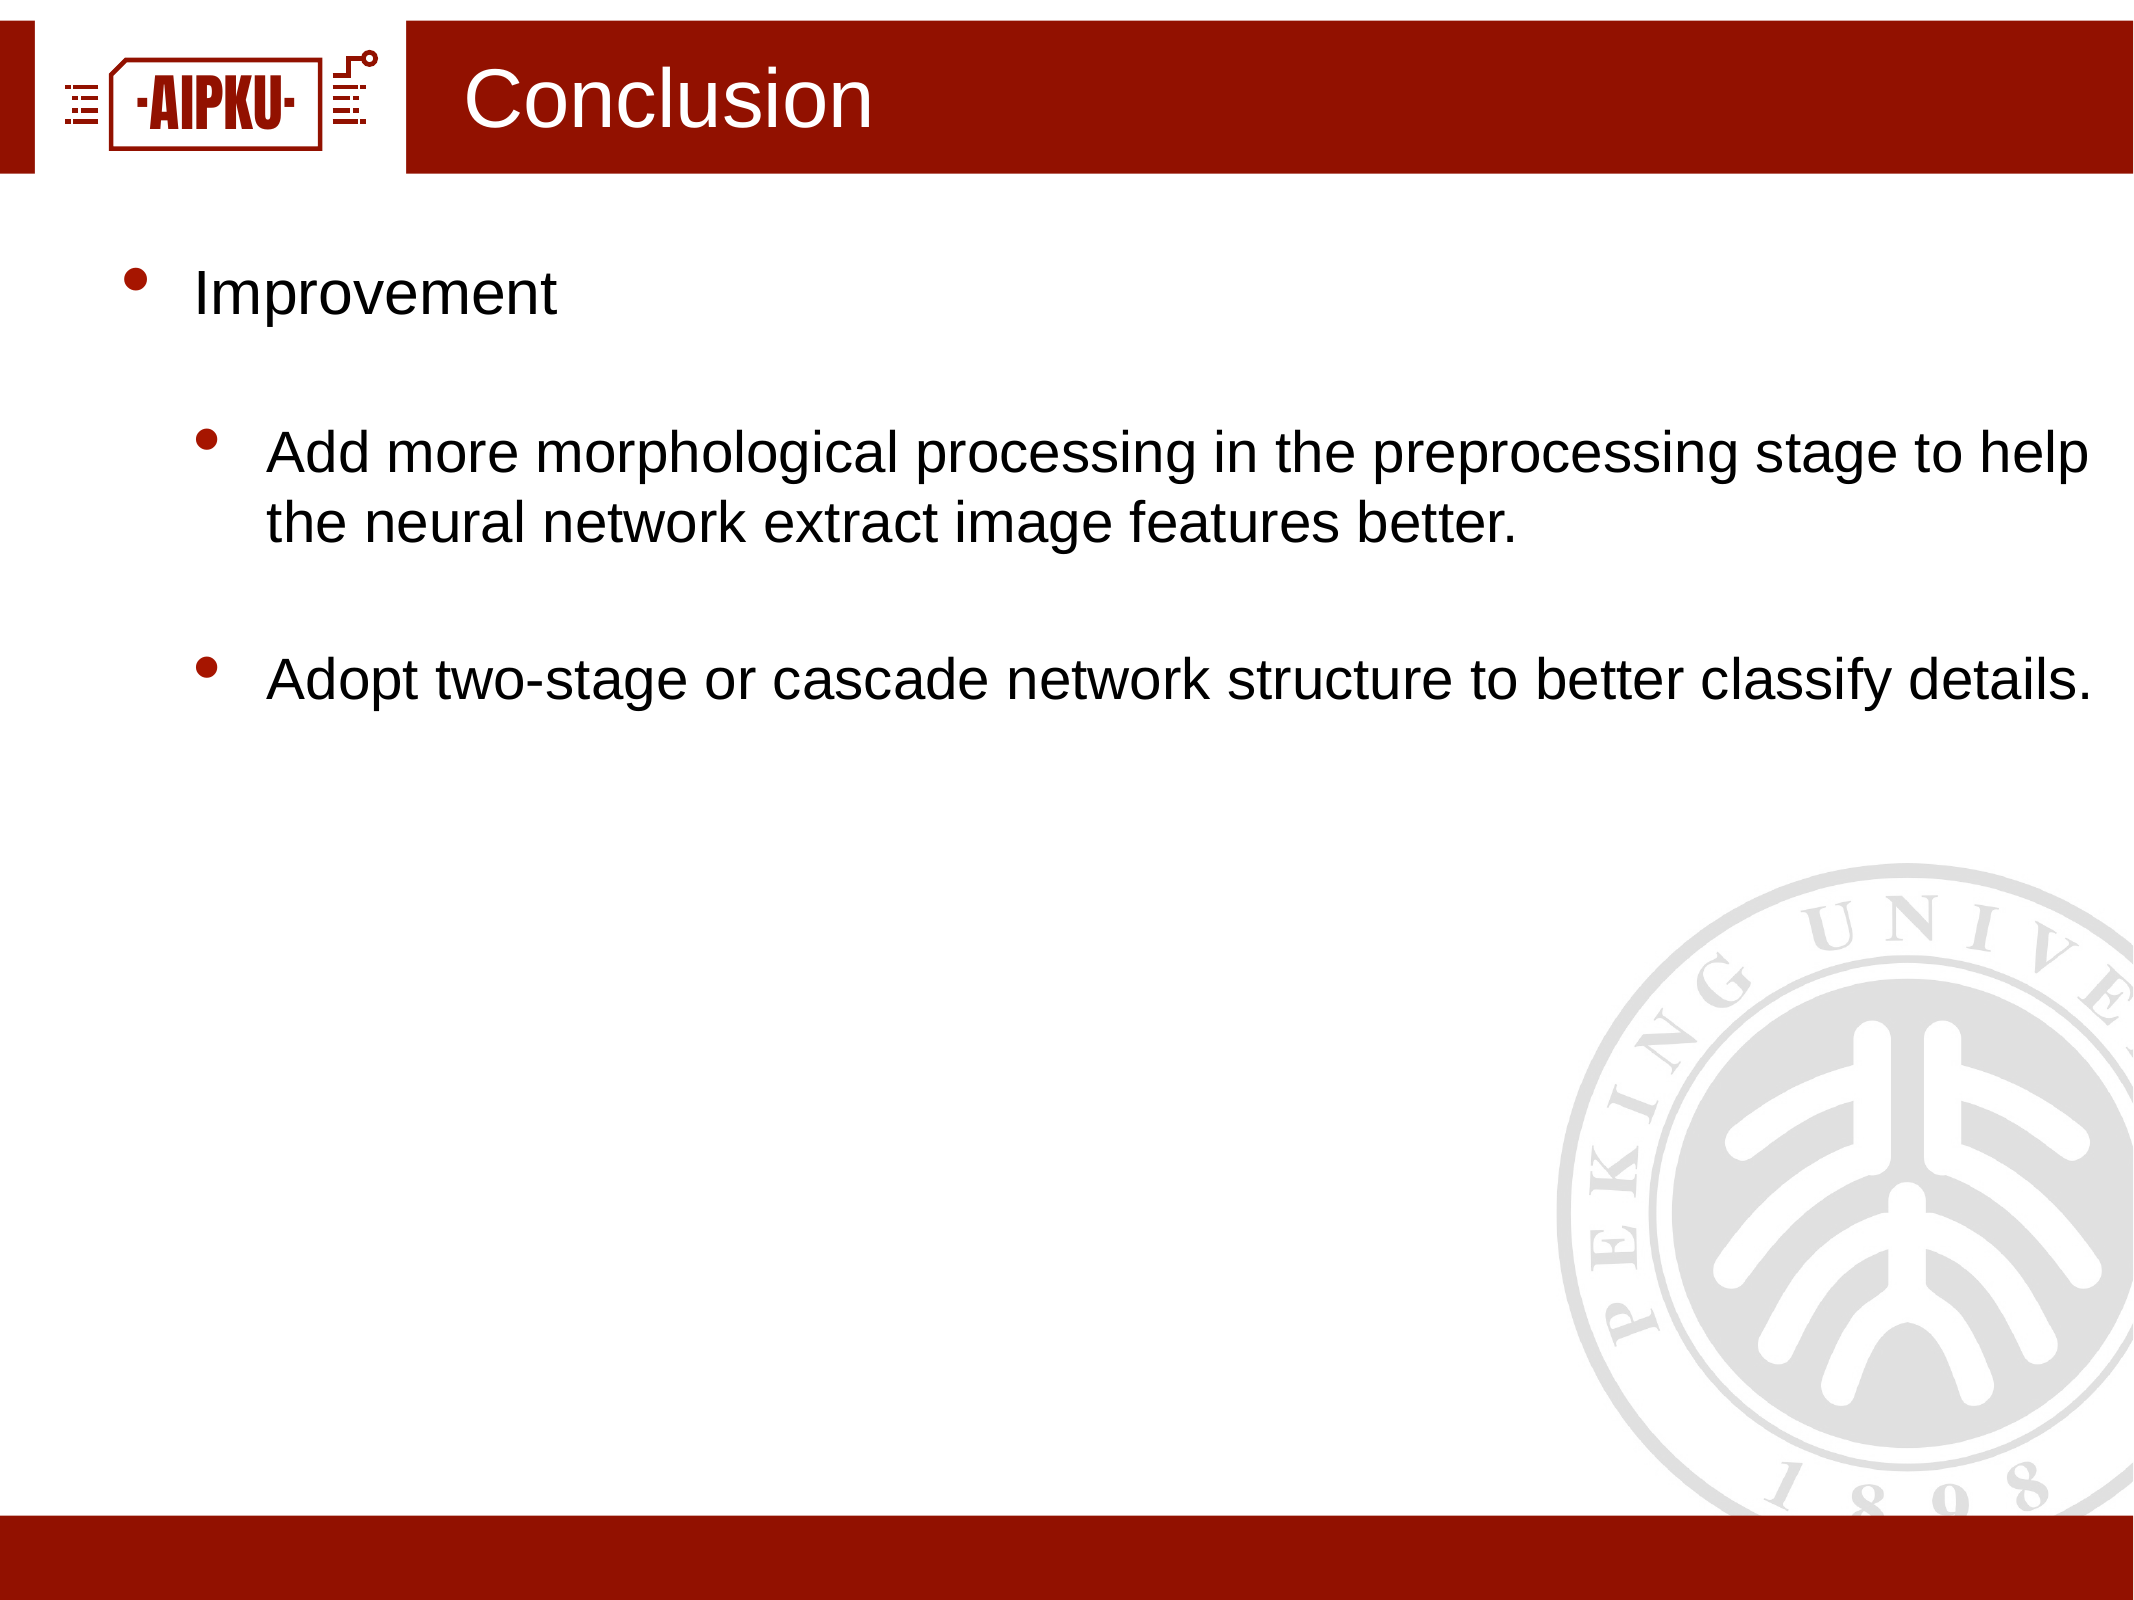

# Conclusion
Improvement
Add more morphological processing in the preprocessing stage to help the neural network extract image features better.
Adopt two-stage or cascade network structure to better classify details.